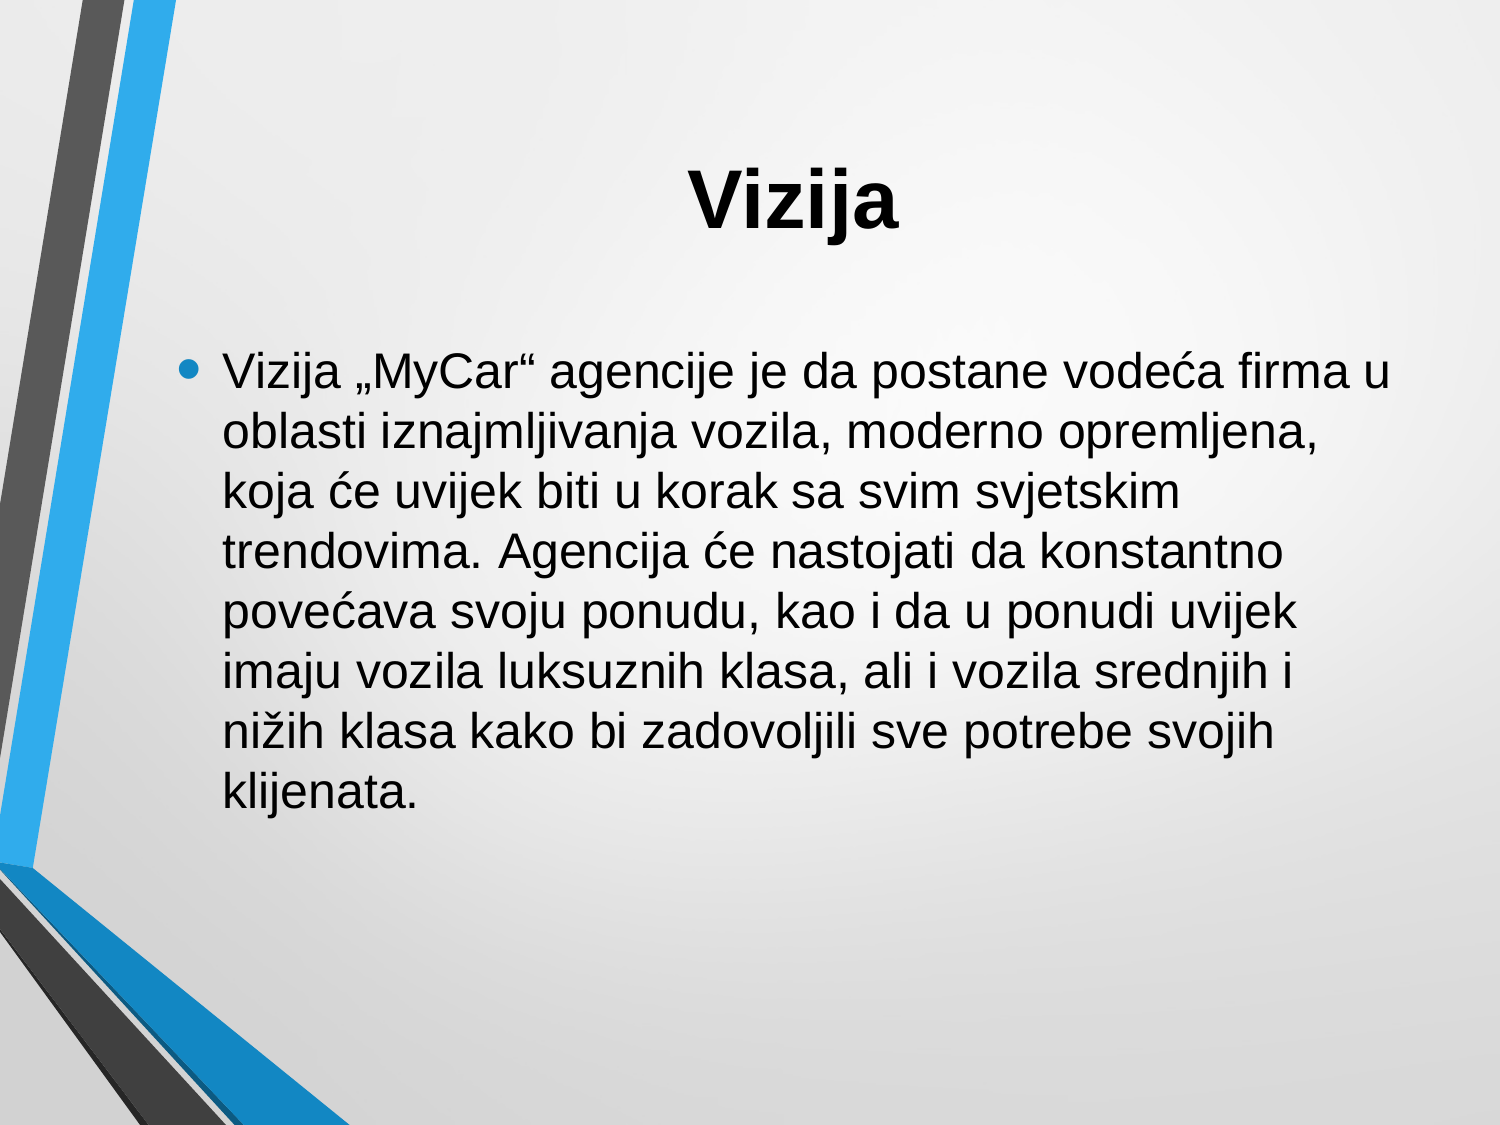

# Vizija
Vizija „MyCar“ agencije je da postane vodeća firma u oblasti iznajmljivanja vozila, moderno opremljena, koja će uvijek biti u korak sa svim svjetskim trendovima. Agencija će nastojati da konstantno povećava svoju ponudu, kao i da u ponudi uvijek imaju vozila luksuznih klasa, ali i vozila srednjih i nižih klasa kako bi zadovoljili sve potrebe svojih klijenata.